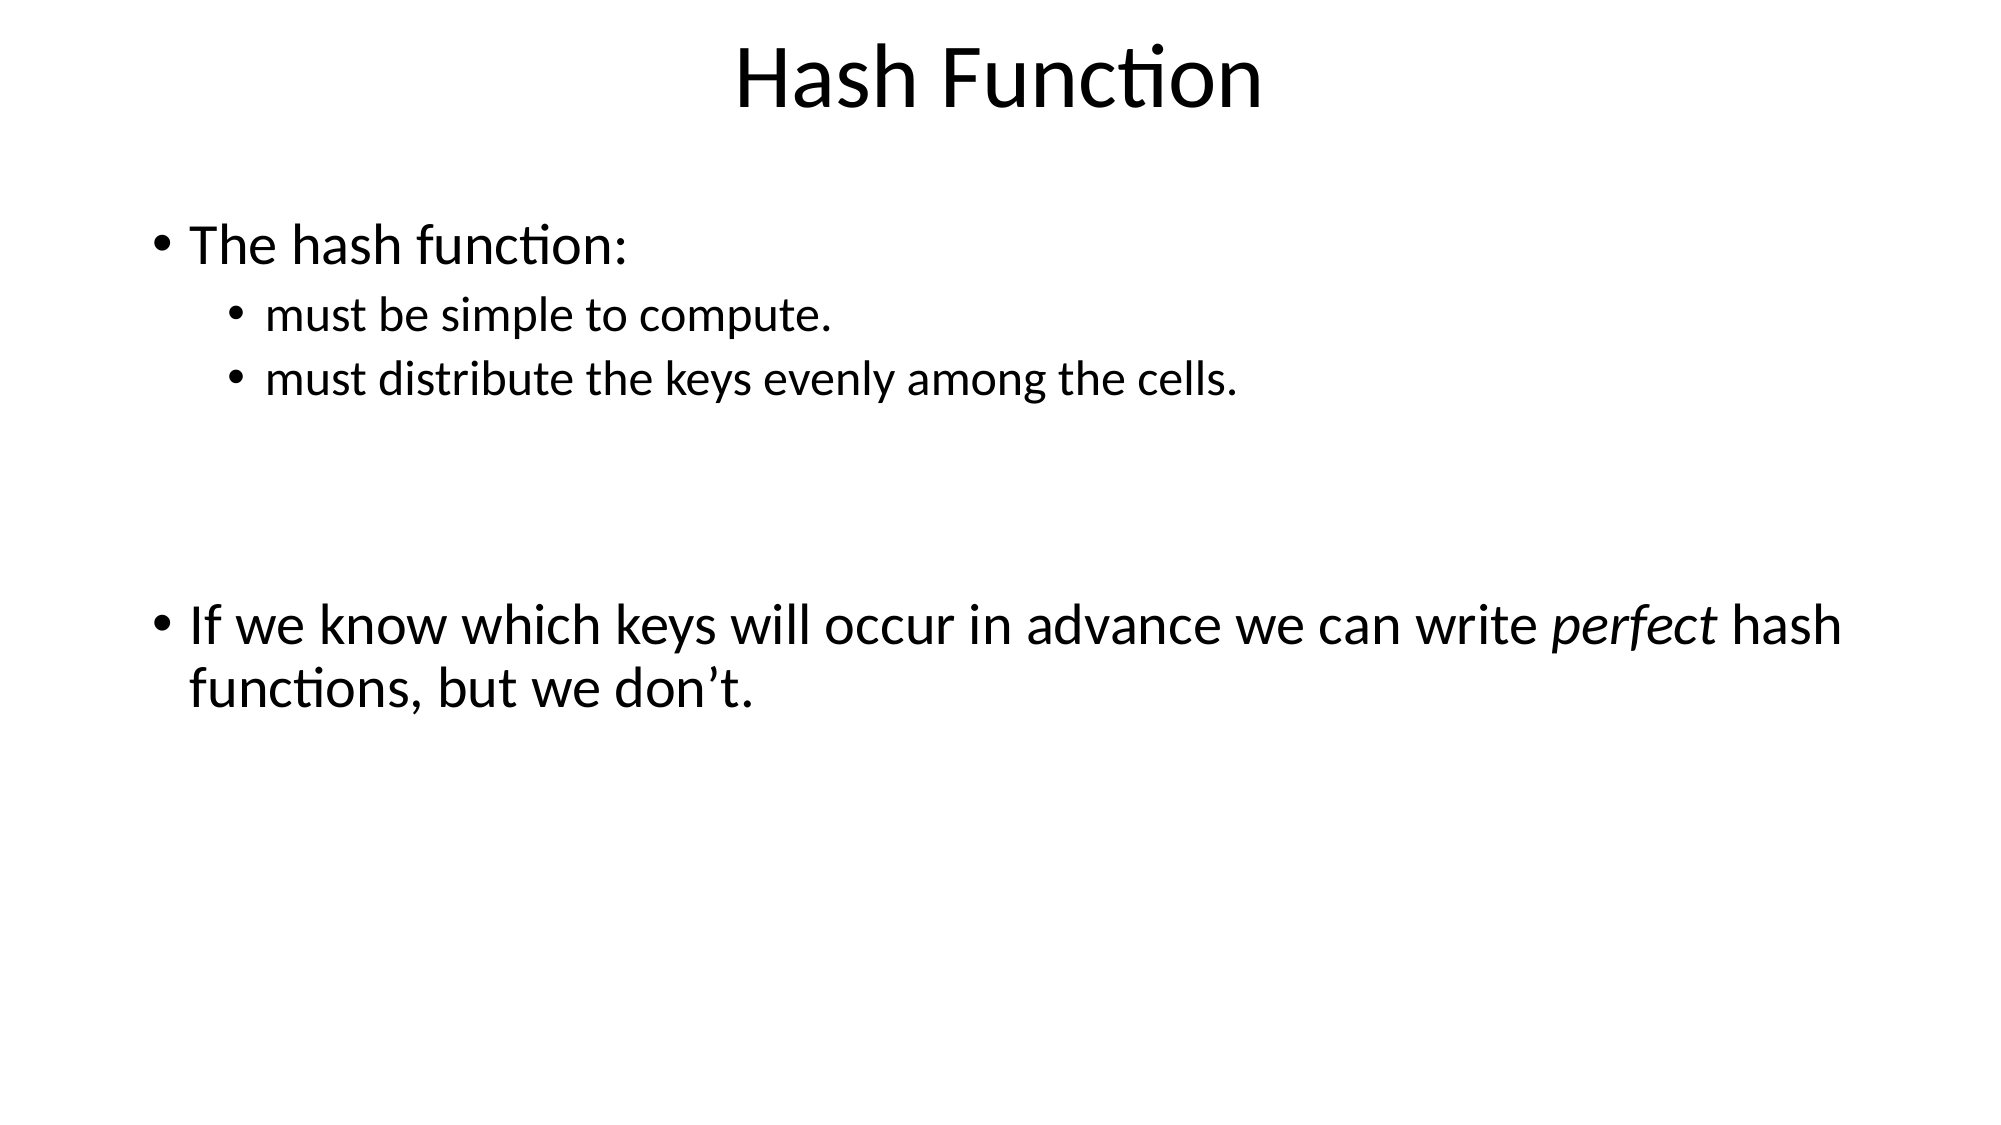

# Hash Function
The hash function:
must be simple to compute.
must distribute the keys evenly among the cells.

If we know which keys will occur in advance we can write perfect hash functions, but we don’t.